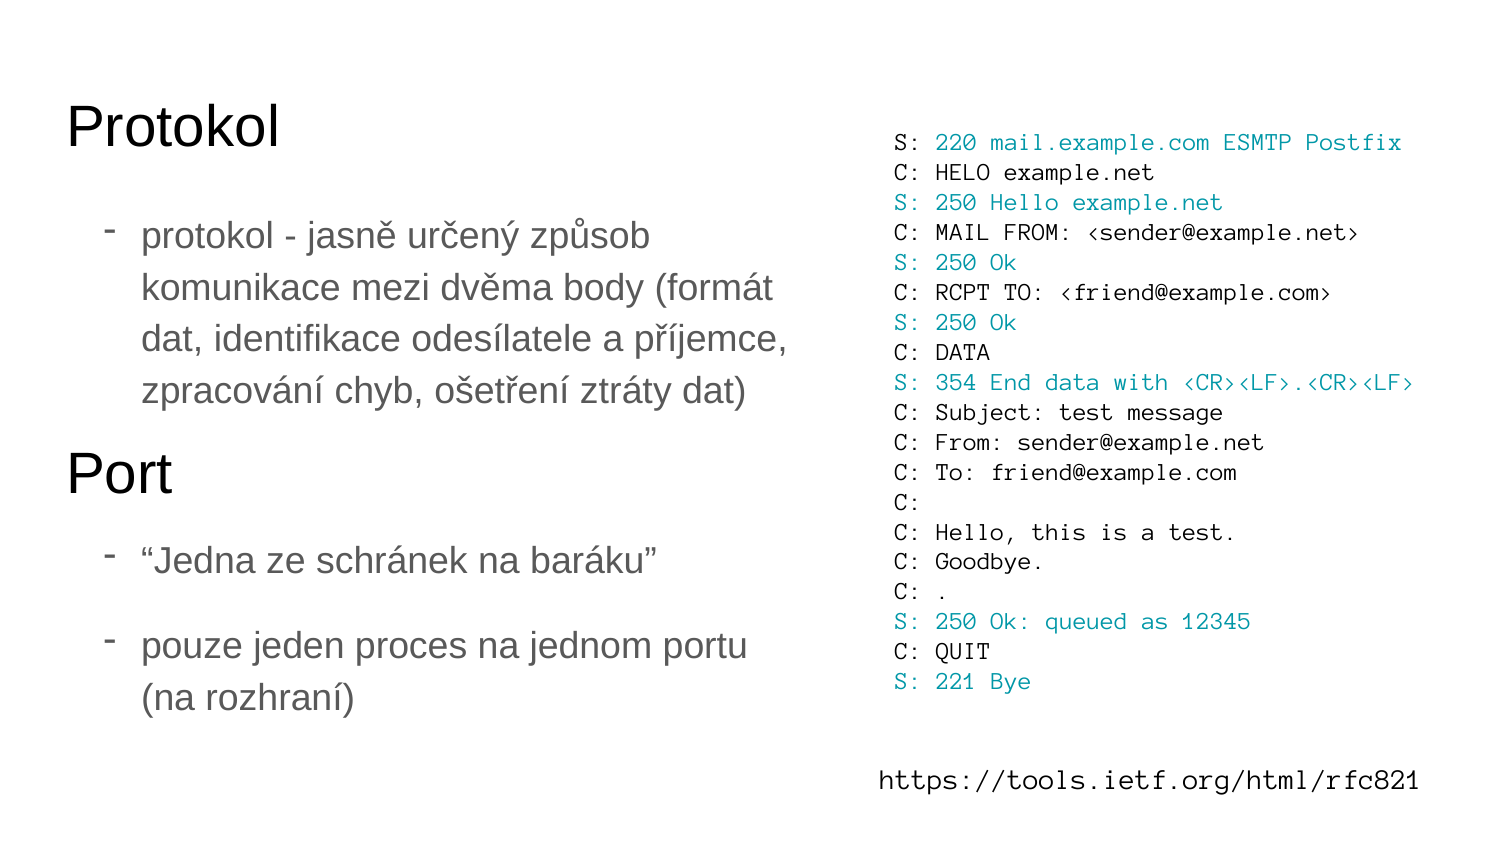

# Protokol
S: 220 mail.example.com ESMTP Postfix
C: HELO example.net
S: 250 Hello example.net
C: MAIL FROM: <sender@example.net>
S: 250 Ok
C: RCPT TO: <friend@example.com>
S: 250 Ok
C: DATA
S: 354 End data with <CR><LF>.<CR><LF>
C: Subject: test message
C: From: sender@example.net
C: To: friend@example.com
C:
C: Hello, this is a test.
C: Goodbye.
C: .
S: 250 Ok: queued as 12345
C: QUIT
S: 221 Bye
protokol - jasně určený způsob komunikace mezi dvěma body (formát dat, identifikace odesílatele a příjemce, zpracování chyb, ošetření ztráty dat)

“Jedna ze schránek na baráku”
pouze jeden proces na jednom portu (na rozhraní)
Port
https://tools.ietf.org/html/rfc821